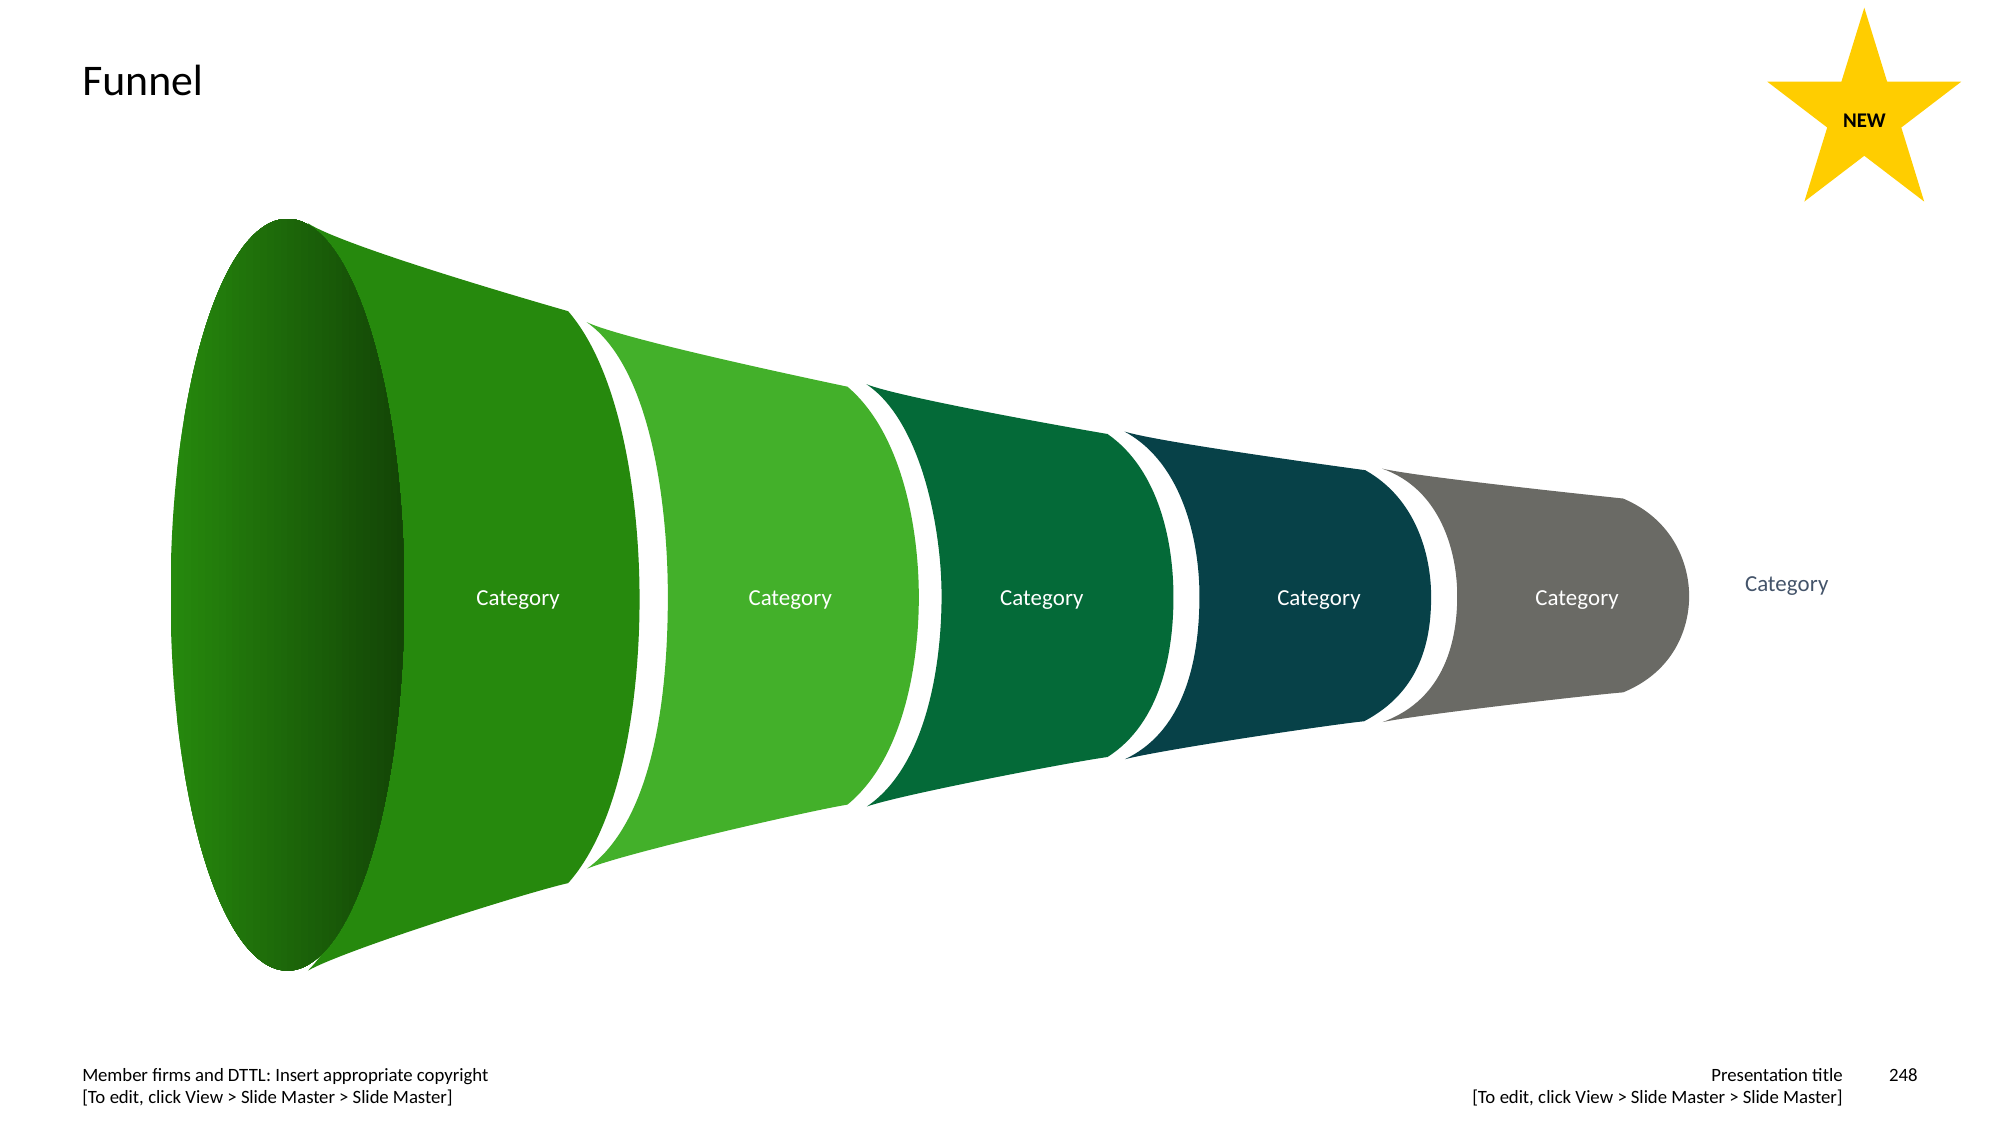

NEW
# Funnel

Category

Category
Category
Category
Category
Category